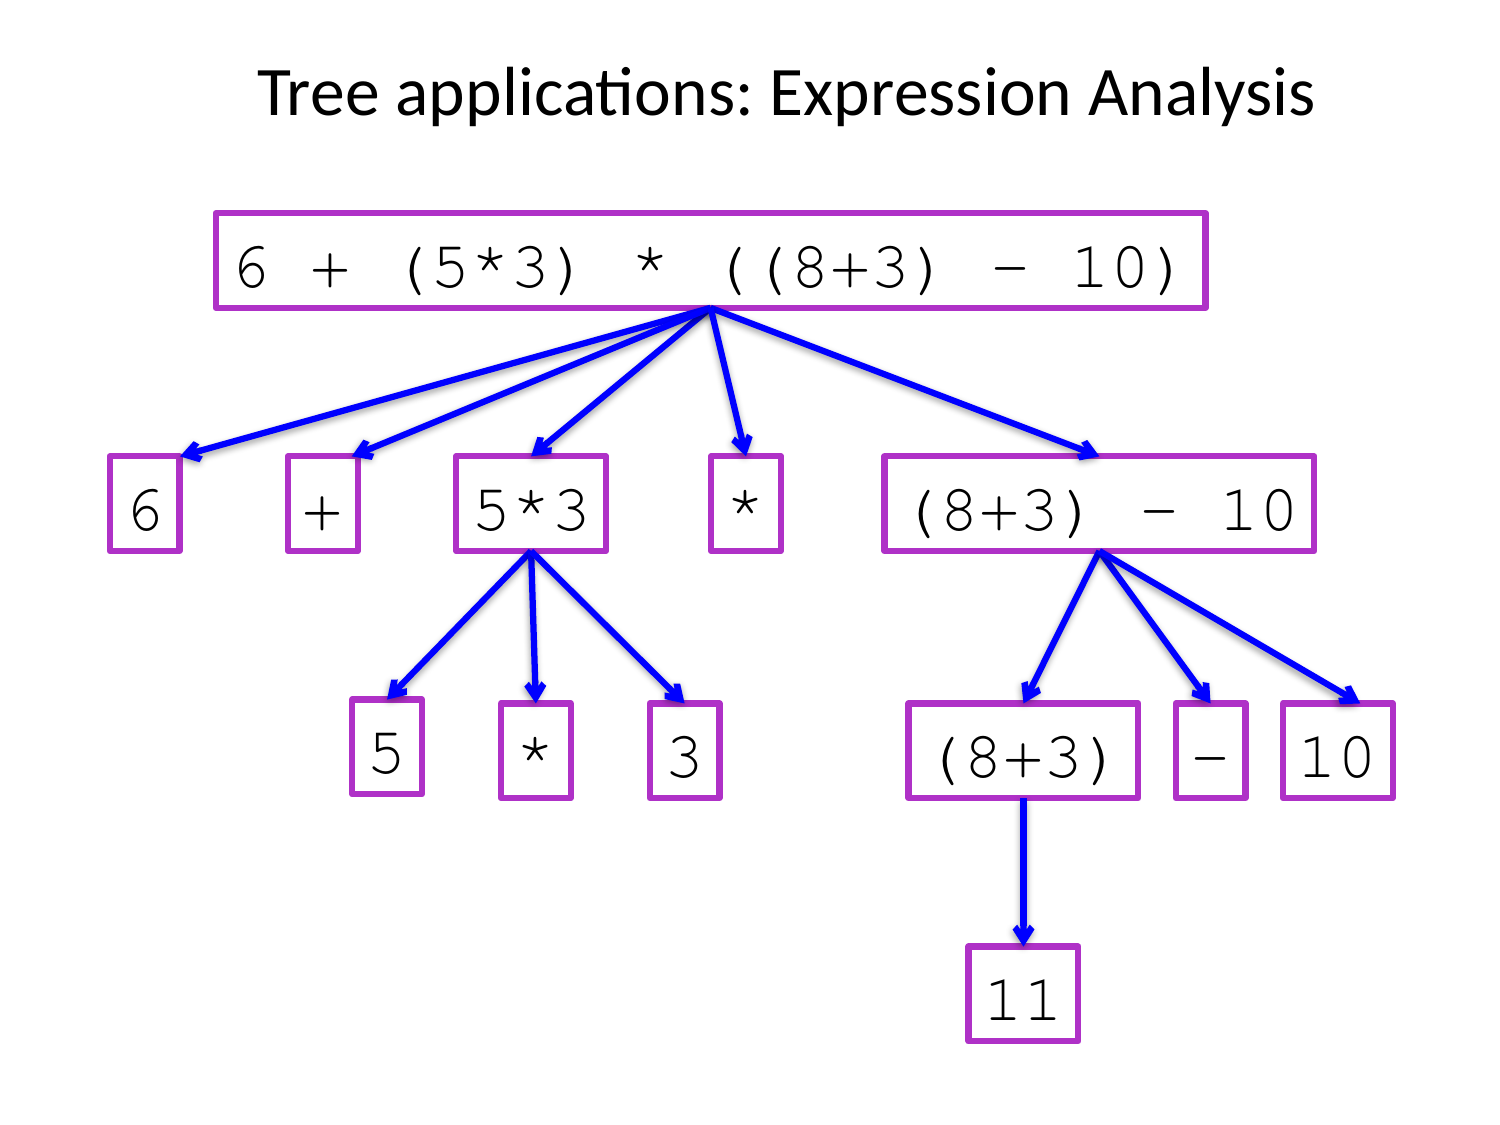

# Tree applications: Expression Analysis
6 + (5*3) * ((8+3) – 10)
6
5*3
(8+3) – 10
+
*
5
*
3
(8+3)
–
10
11